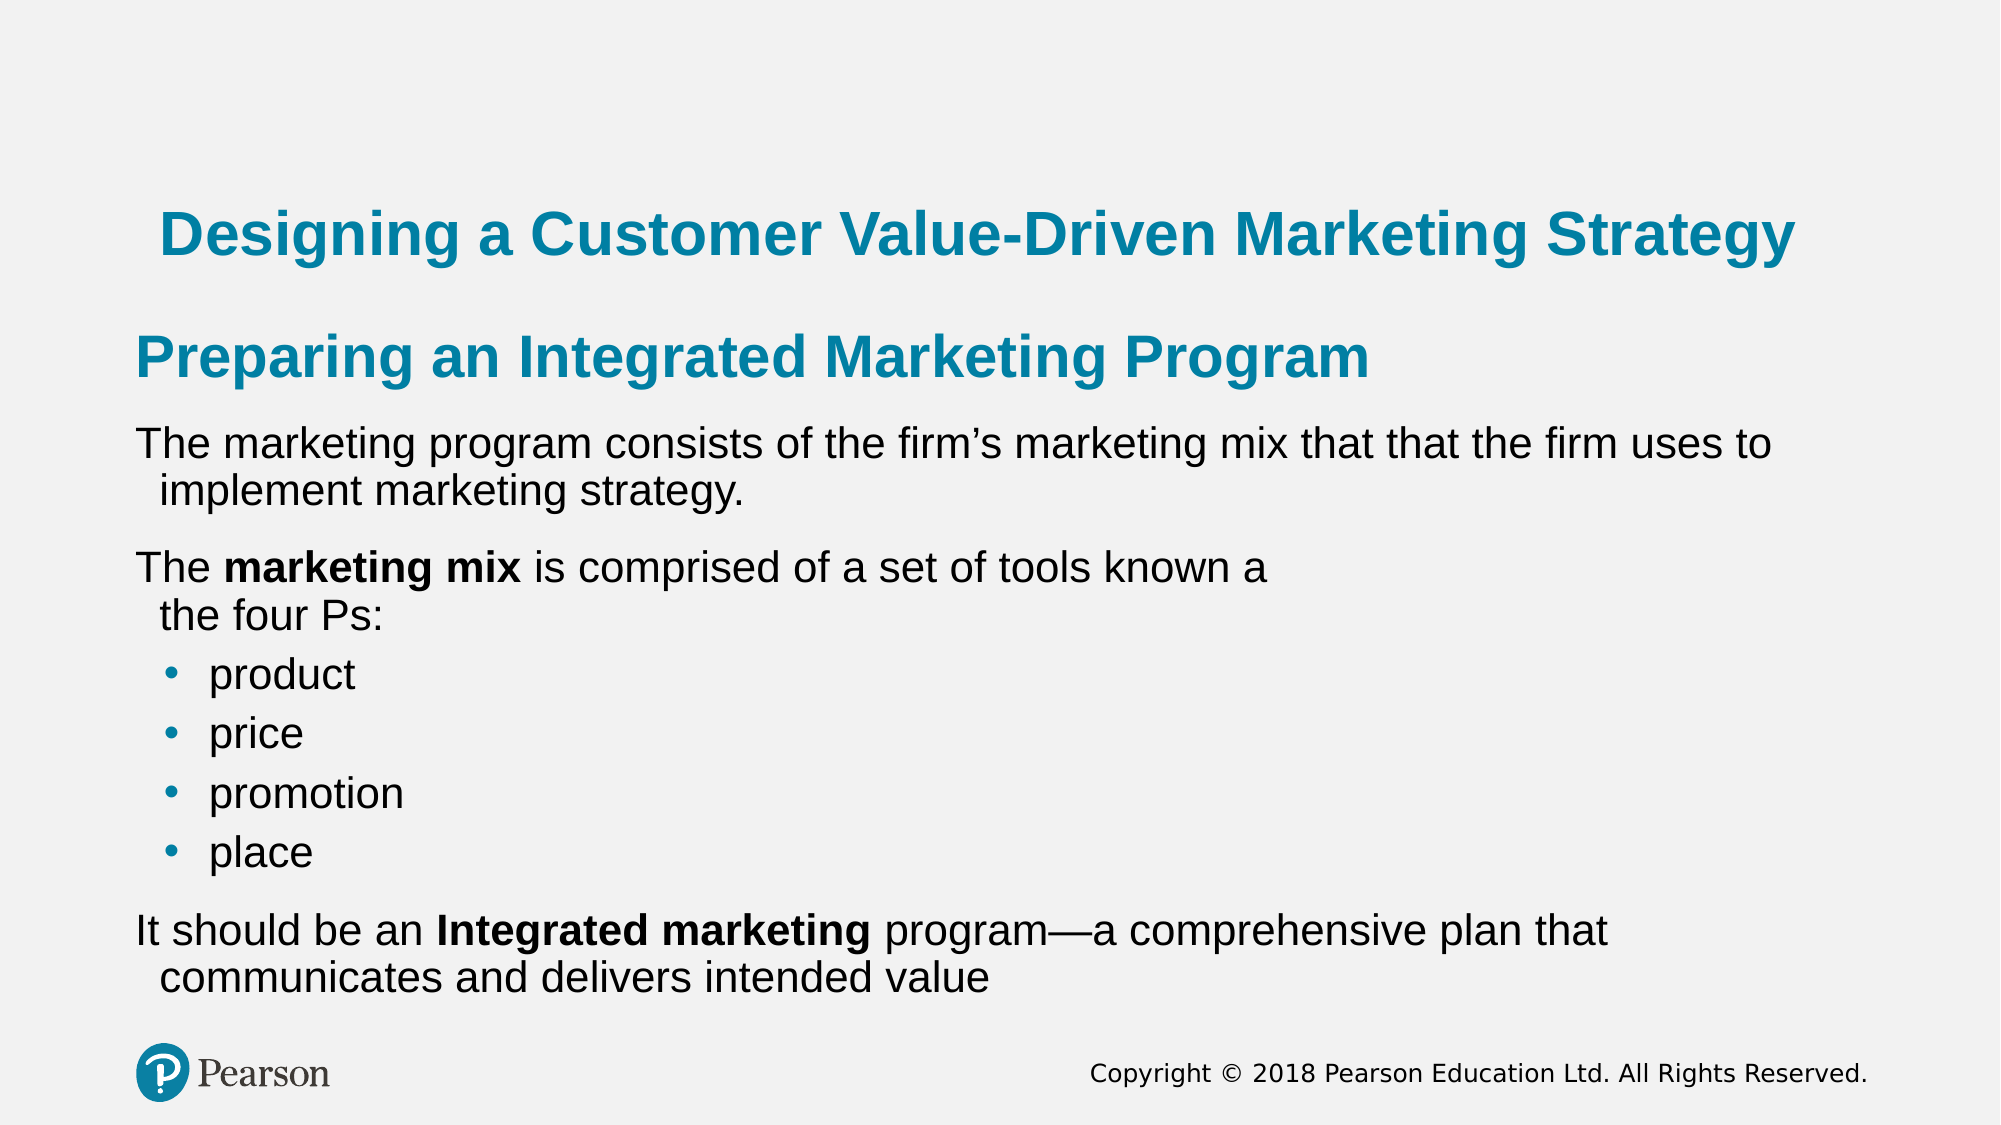

# Designing a Customer Value-Driven Marketing Strategy
Preparing an Integrated Marketing Program
The marketing program consists of the firm’s marketing mix that that the firm uses to implement marketing strategy.
The marketing mix is comprised of a set of tools known a
the four Ps:
product
price
promotion
place
It should be an Integrated marketing program—a comprehensive plan that communicates and delivers intended value